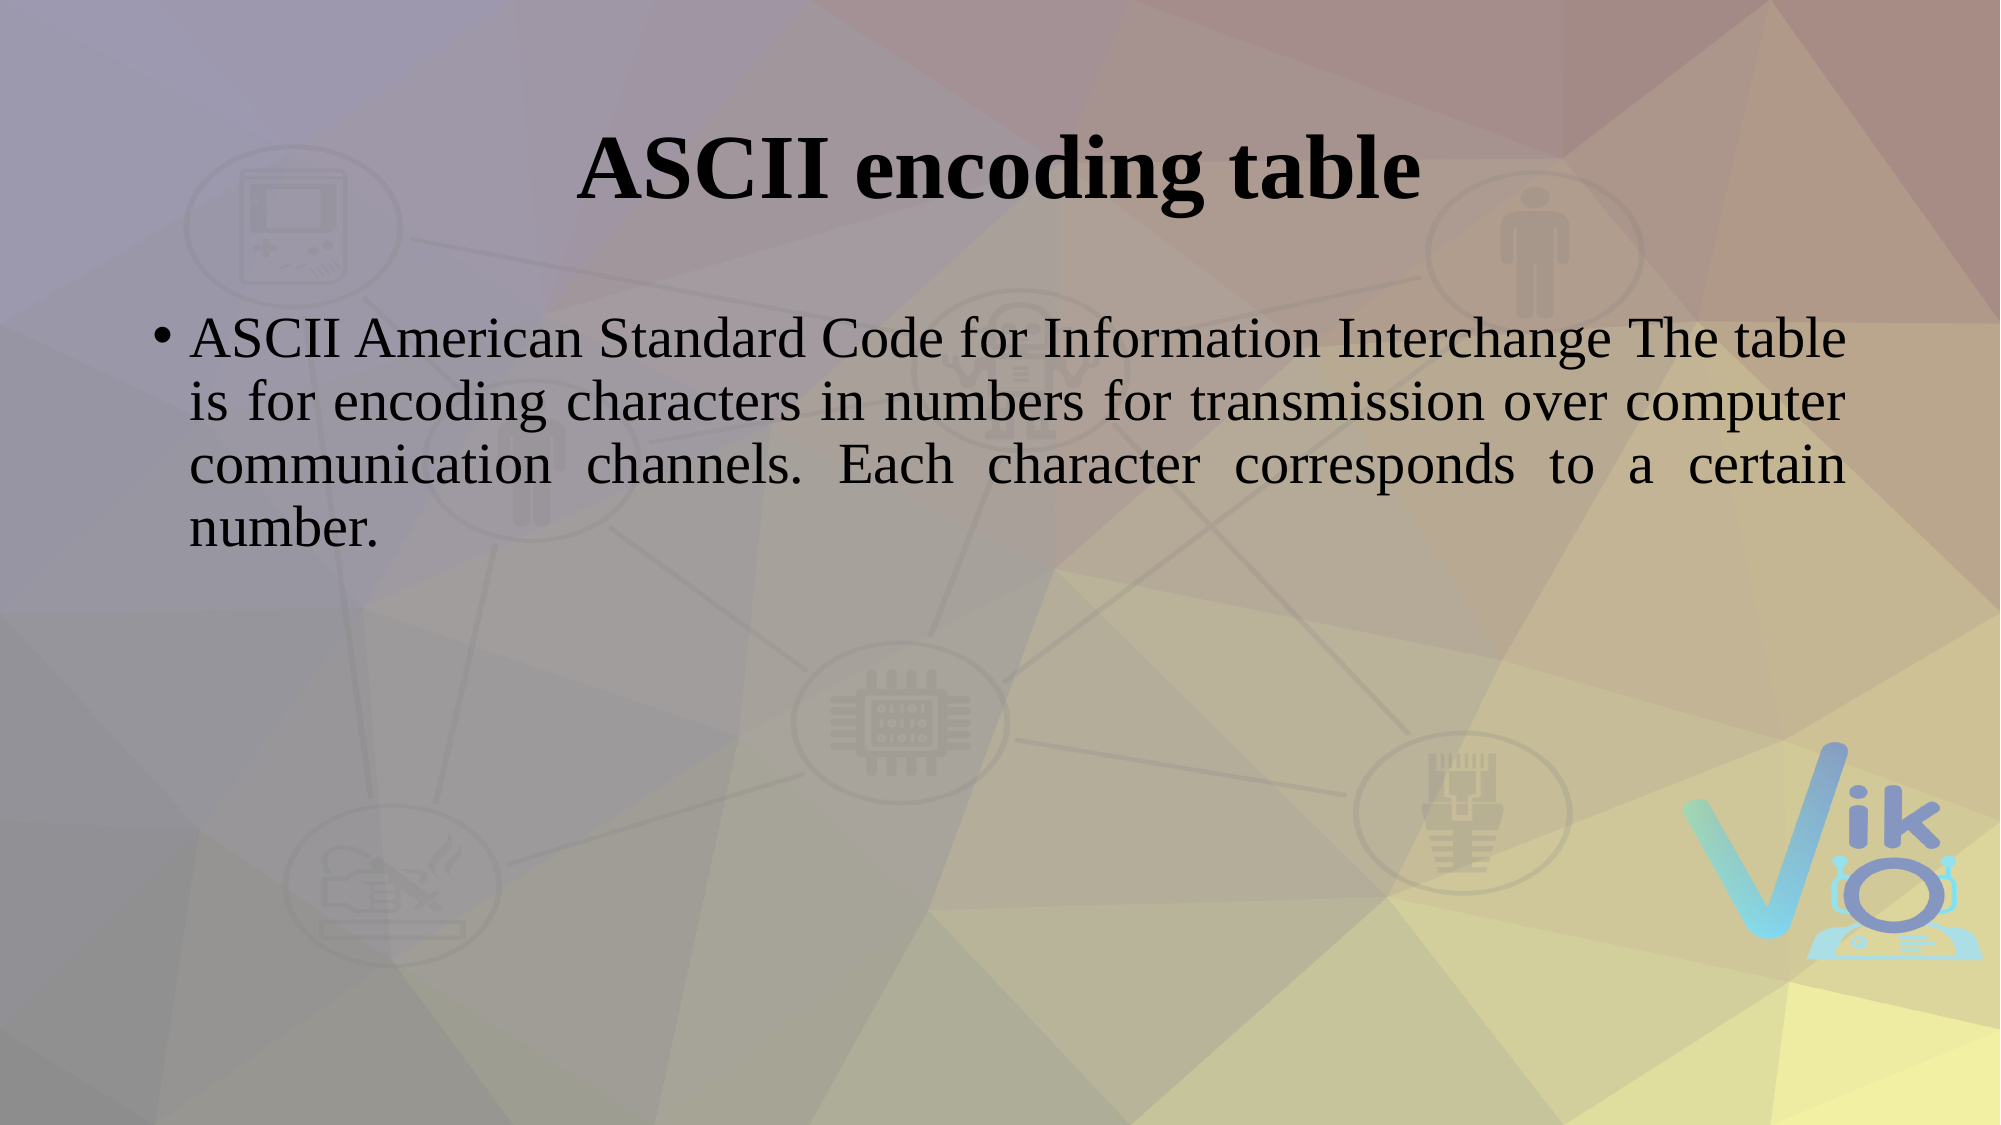

# ASCII encoding table
ASCII American Standard Code for Information Interchange The table is for encoding characters in numbers for transmission over computer communication channels. Each character corresponds to a certain number.